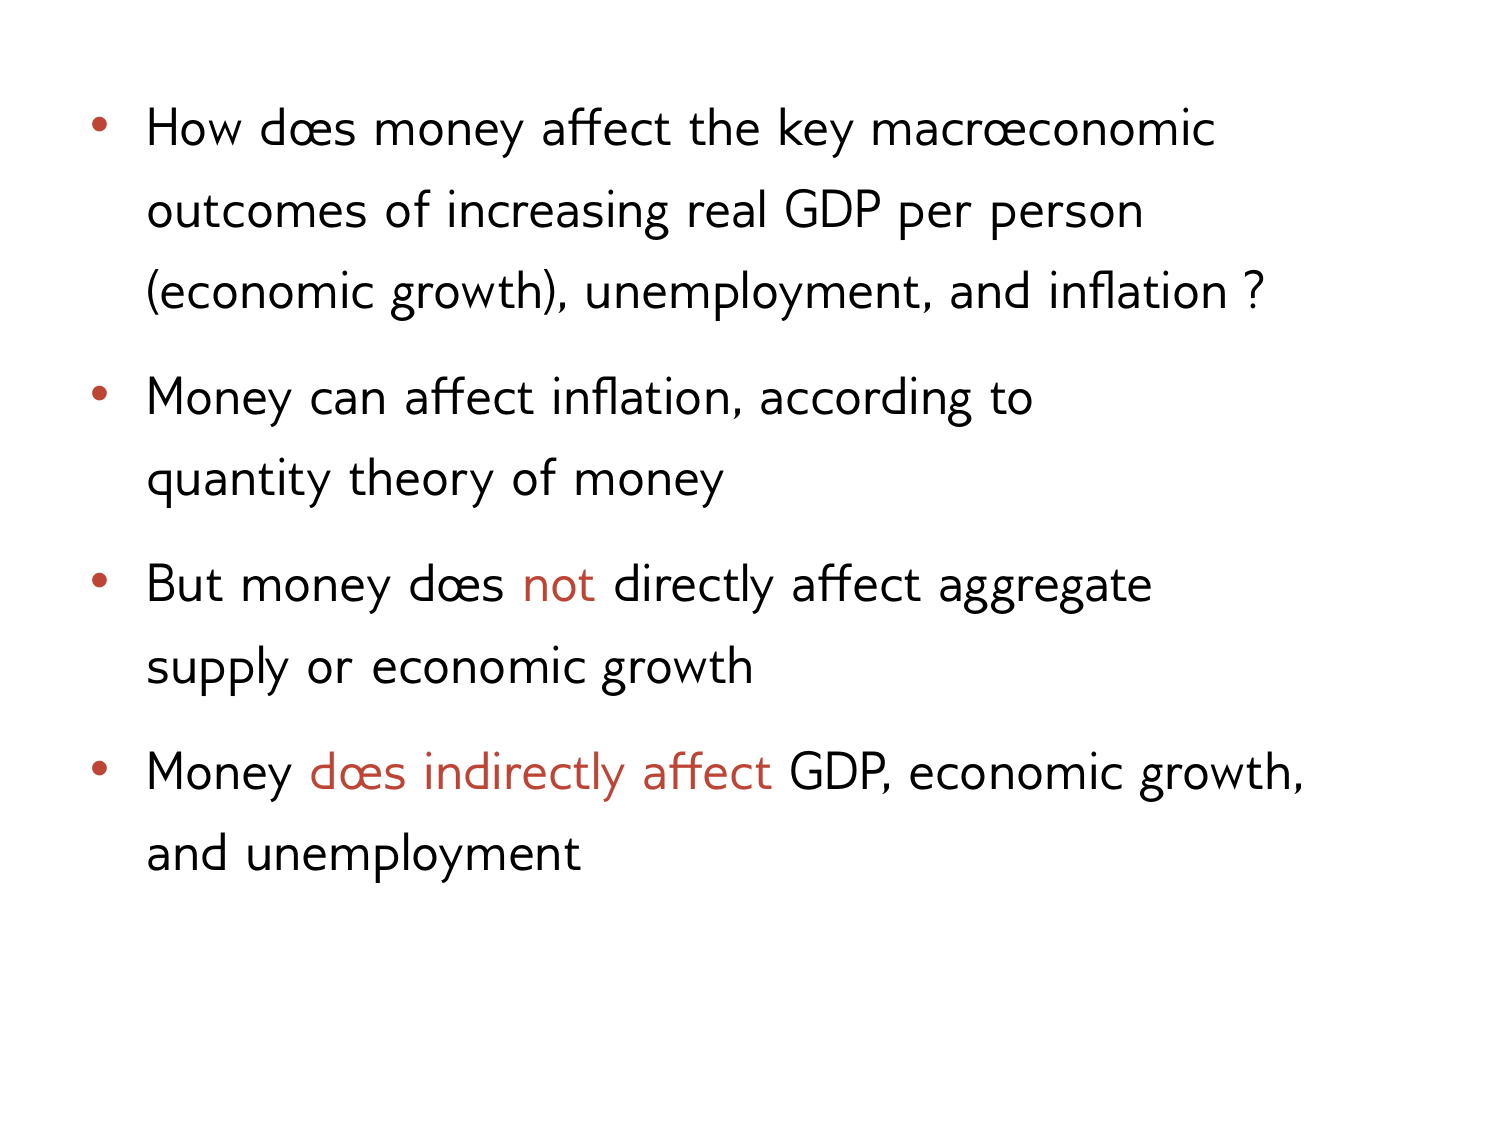

How does money affect the key macroeconomic outcomes of increasing real GDP per person (economic growth), unemployment, and inflation ?
Money can affect inflation, according to
quantity theory of money
But money does not directly affect aggregate supply or economic growth
Money does indirectly affect GDP, economic growth, and unemployment